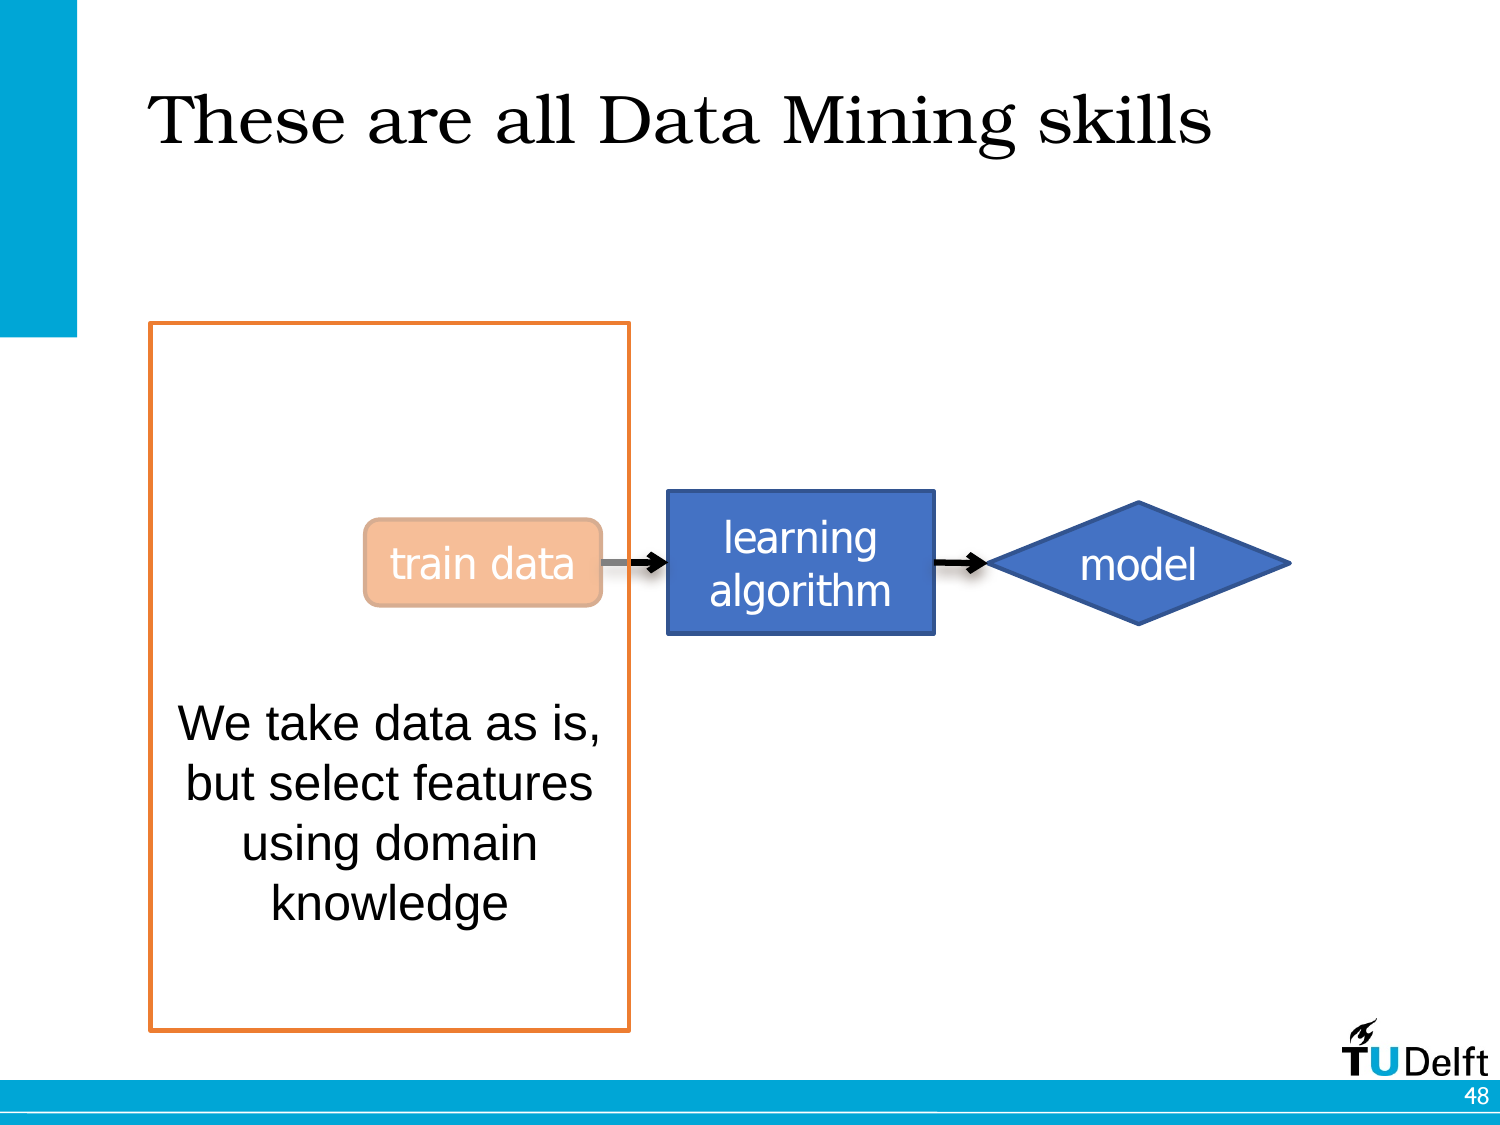

# These are all Data Mining skills

We take data as is, but select features using domain knowledge
learning
algorithm
model
train data